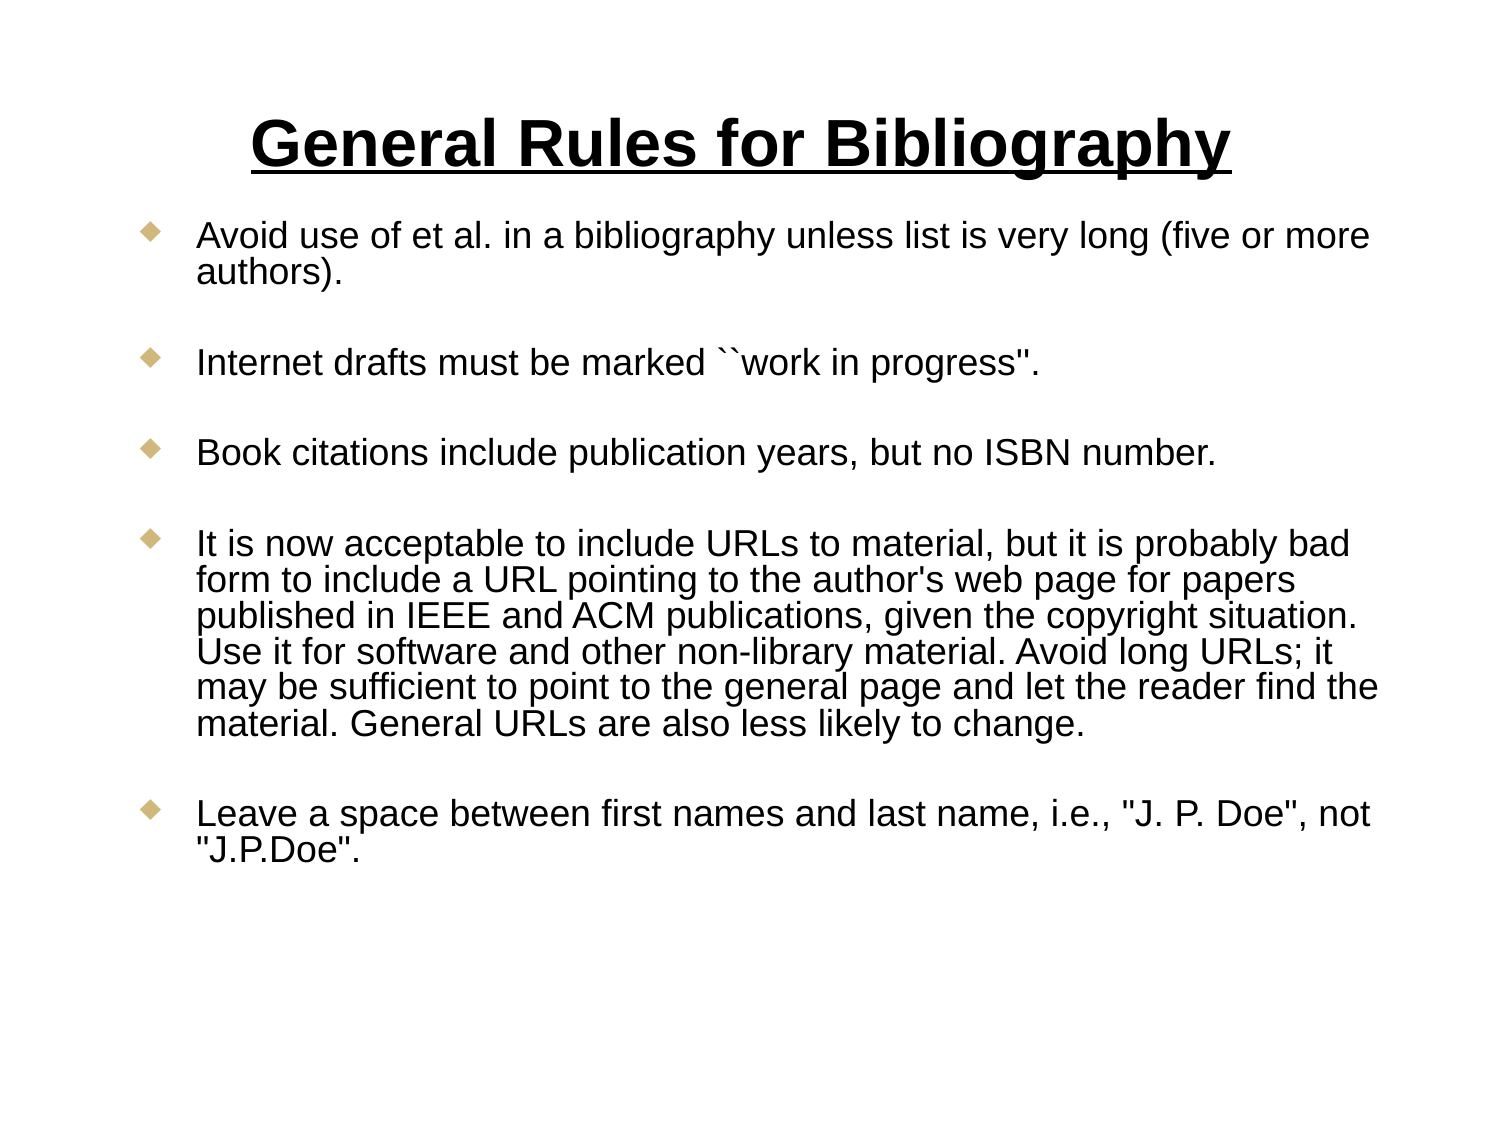

General Rules for Bibliography
Avoid use of et al. in a bibliography unless list is very long (five or more authors).

Internet drafts must be marked ``work in progress''.

Book citations include publication years, but no ISBN number.

It is now acceptable to include URLs to material, but it is probably bad form to include a URL pointing to the author's web page for papers published in IEEE and ACM publications, given the copyright situation. Use it for software and other non-library material. Avoid long URLs; it may be sufficient to point to the general page and let the reader find the material. General URLs are also less likely to change.

Leave a space between first names and last name, i.e., "J. P. Doe", not "J.P.Doe".